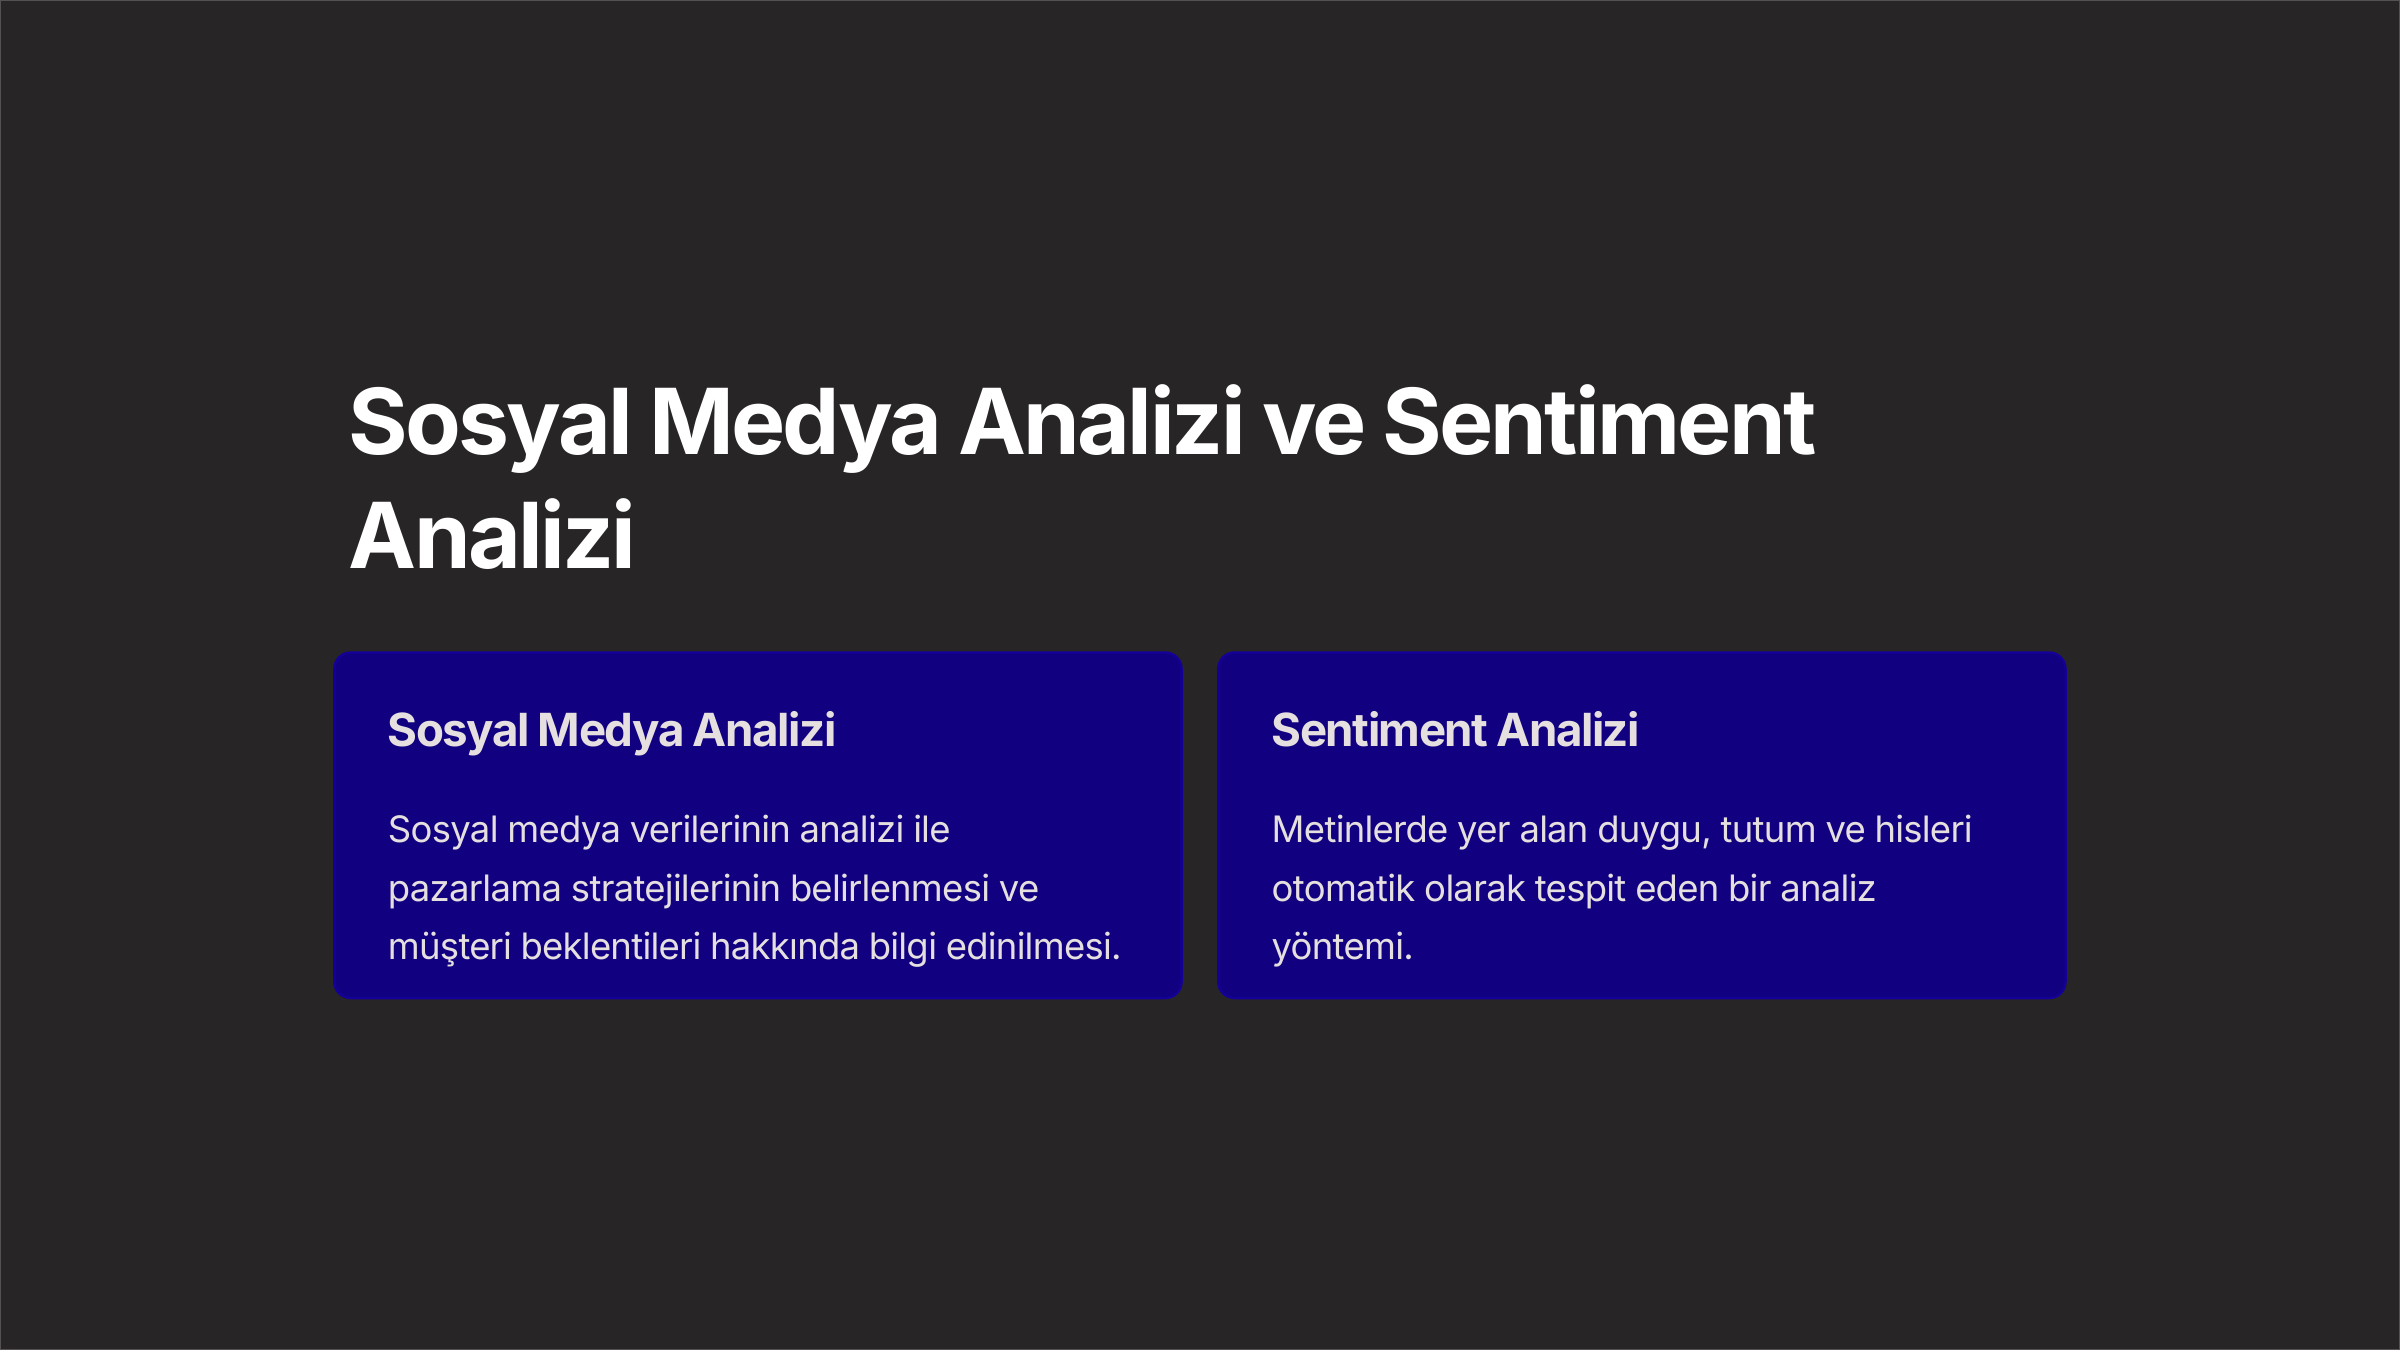

Sosyal Medya Analizi ve Sentiment Analizi

Sosyal Medya Analizi
Sentiment Analizi
Sosyal medya verilerinin analizi ile pazarlama stratejilerinin belirlenmesi ve müşteri beklentileri hakkında bilgi edinilmesi.
Metinlerde yer alan duygu, tutum ve hisleri otomatik olarak tespit eden bir analiz yöntemi.